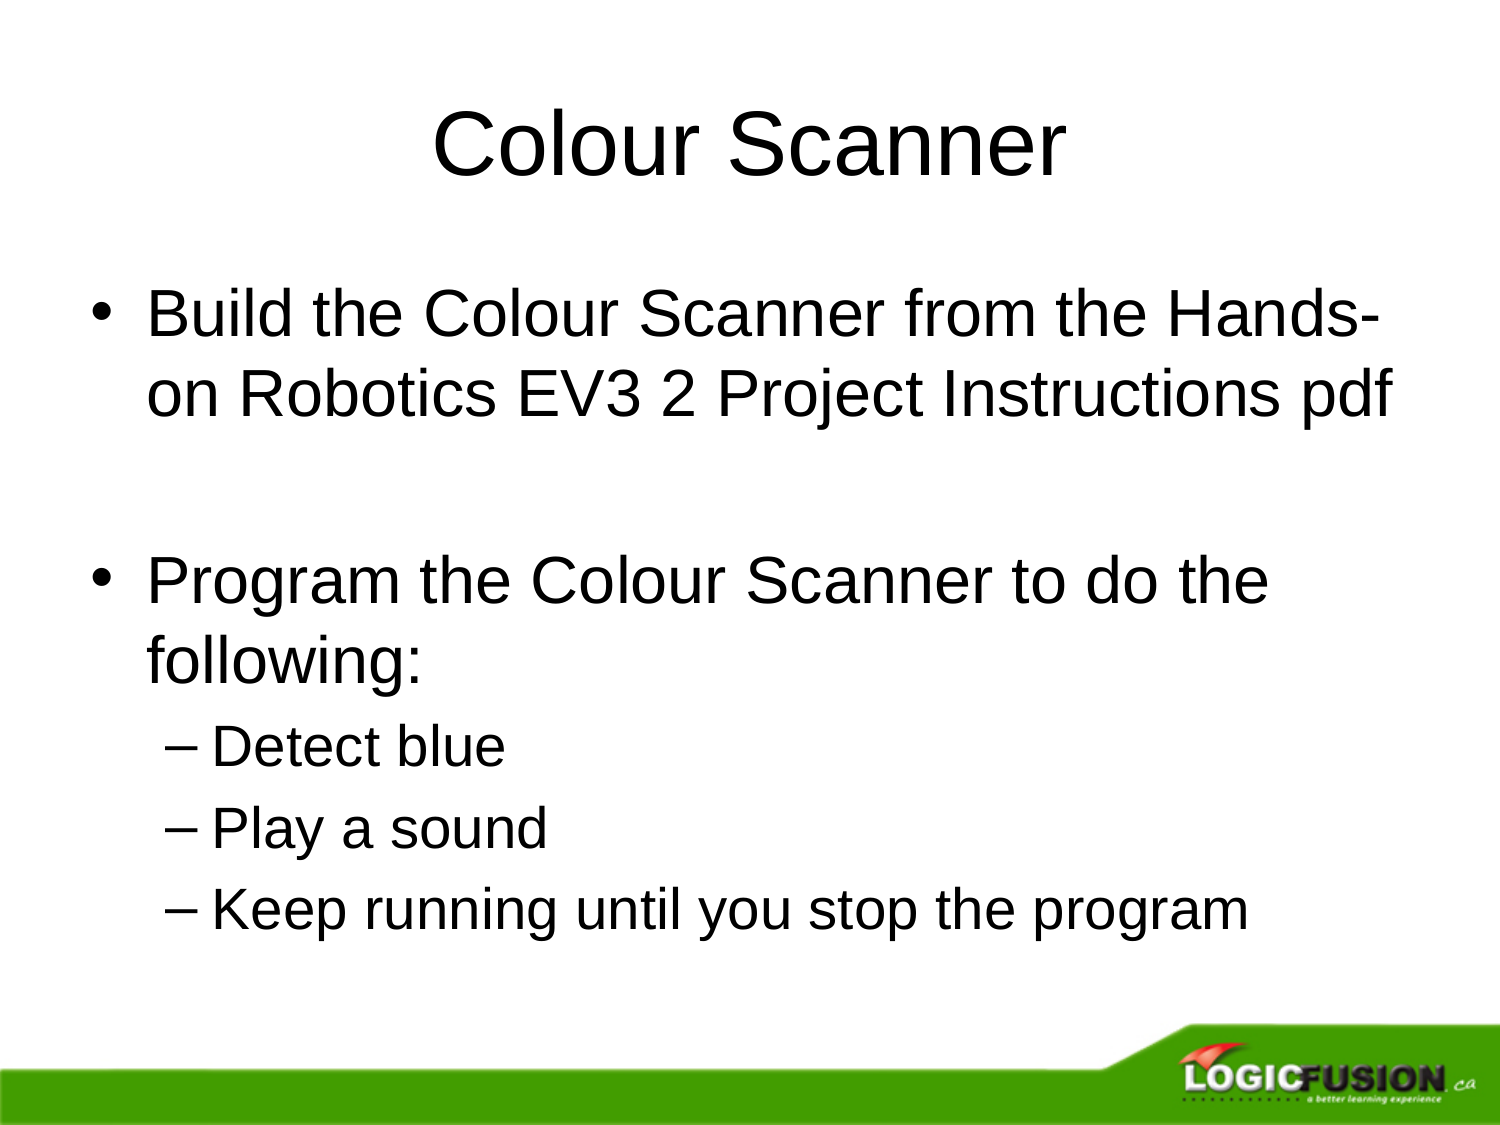

# Colour Scanner
Build the Colour Scanner from the Hands-on Robotics EV3 2 Project Instructions pdf

Program the Colour Scanner to do the following:
Detect blue
Play a sound
Keep running until you stop the program